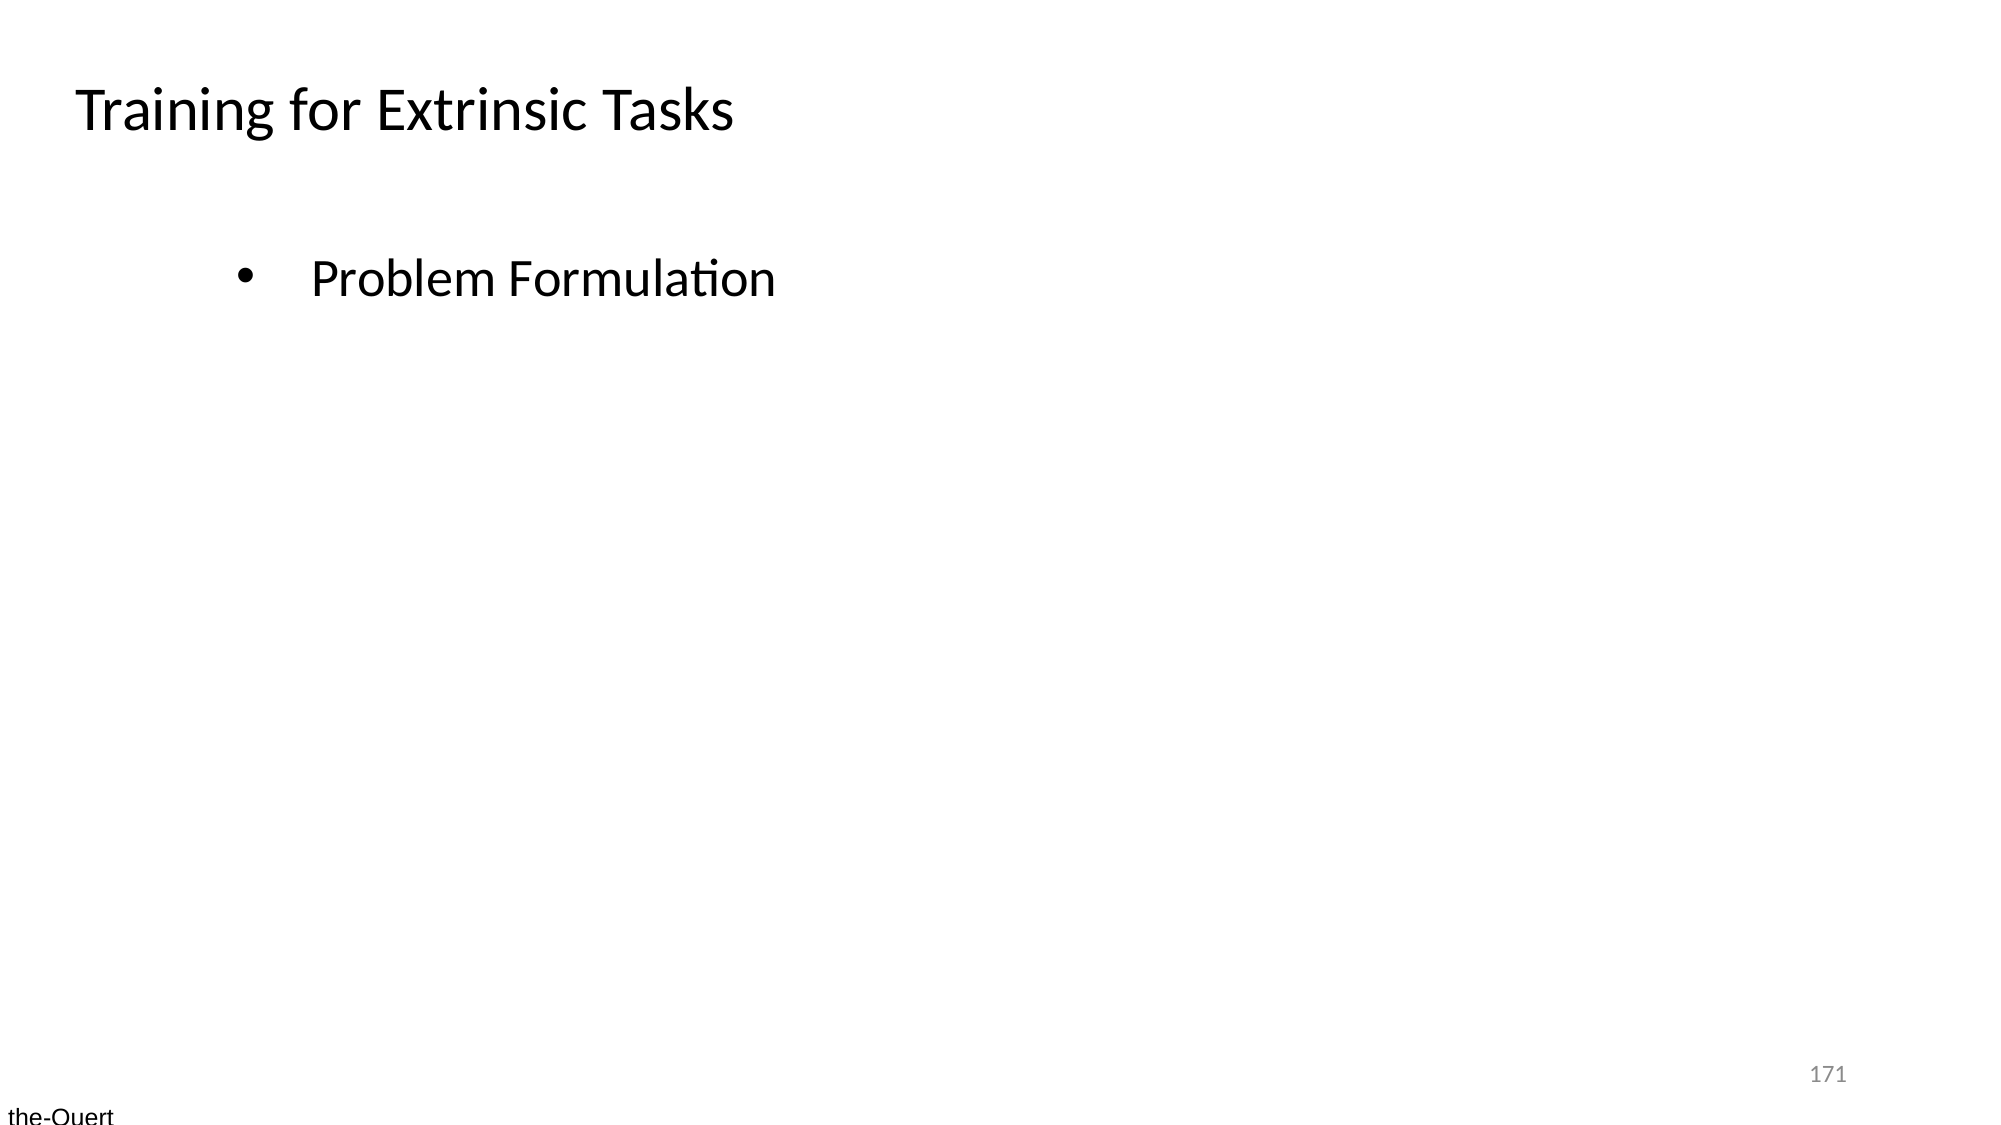

Training for Extrinsic Tasks
Problem Formulation

171
the-Quert